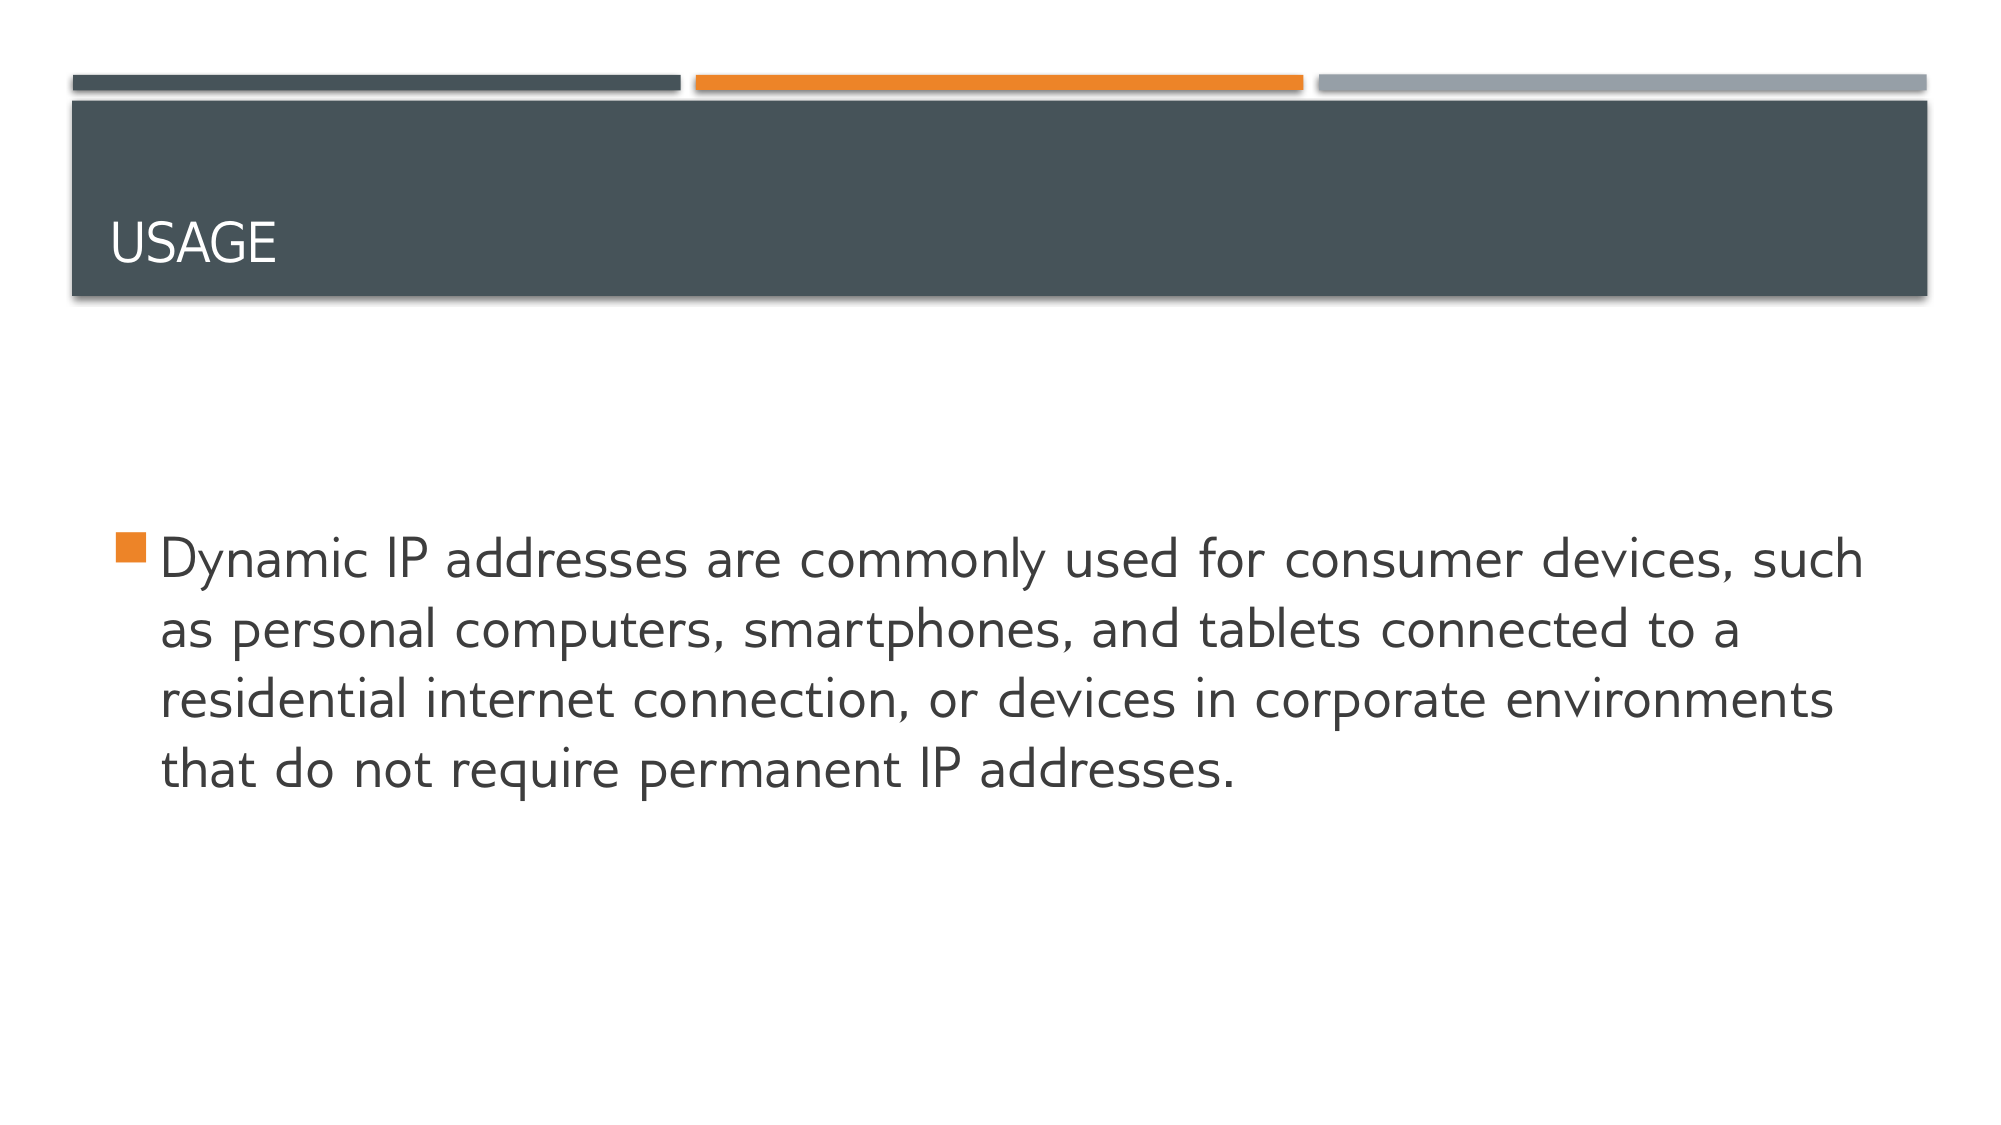

# Usage
Dynamic IP addresses are commonly used for consumer devices, such as personal computers, smartphones, and tablets connected to a residential internet connection, or devices in corporate environments that do not require permanent IP addresses.